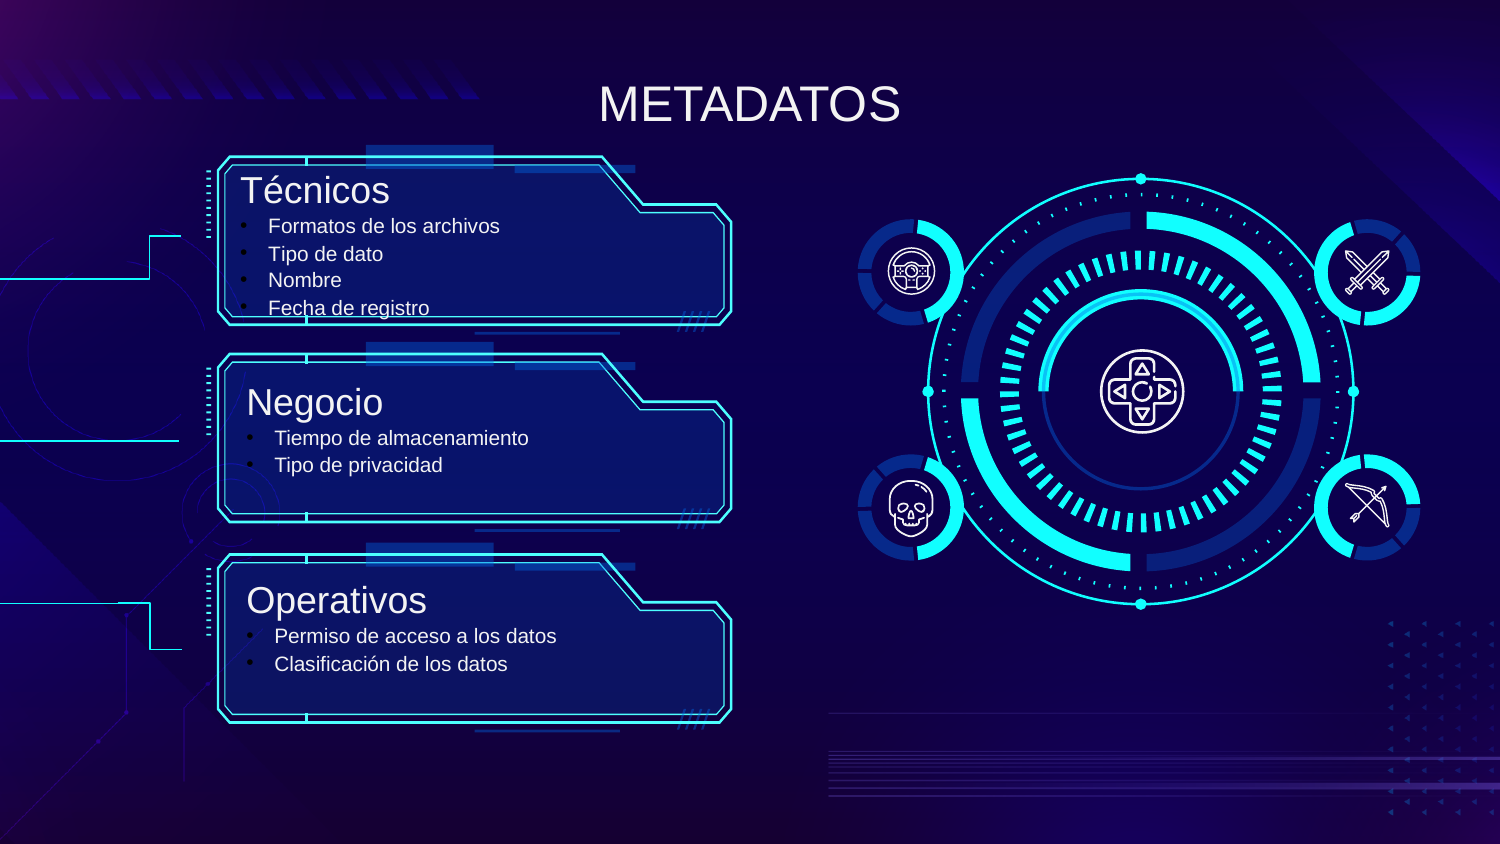

# METADATOS

Técnicos
Formatos de los archivos
Tipo de dato
Nombre
Fecha de registro

Negocio
Tiempo de almacenamiento
Tipo de privacidad

Operativos
Permiso de acceso a los datos
Clasificación de los datos